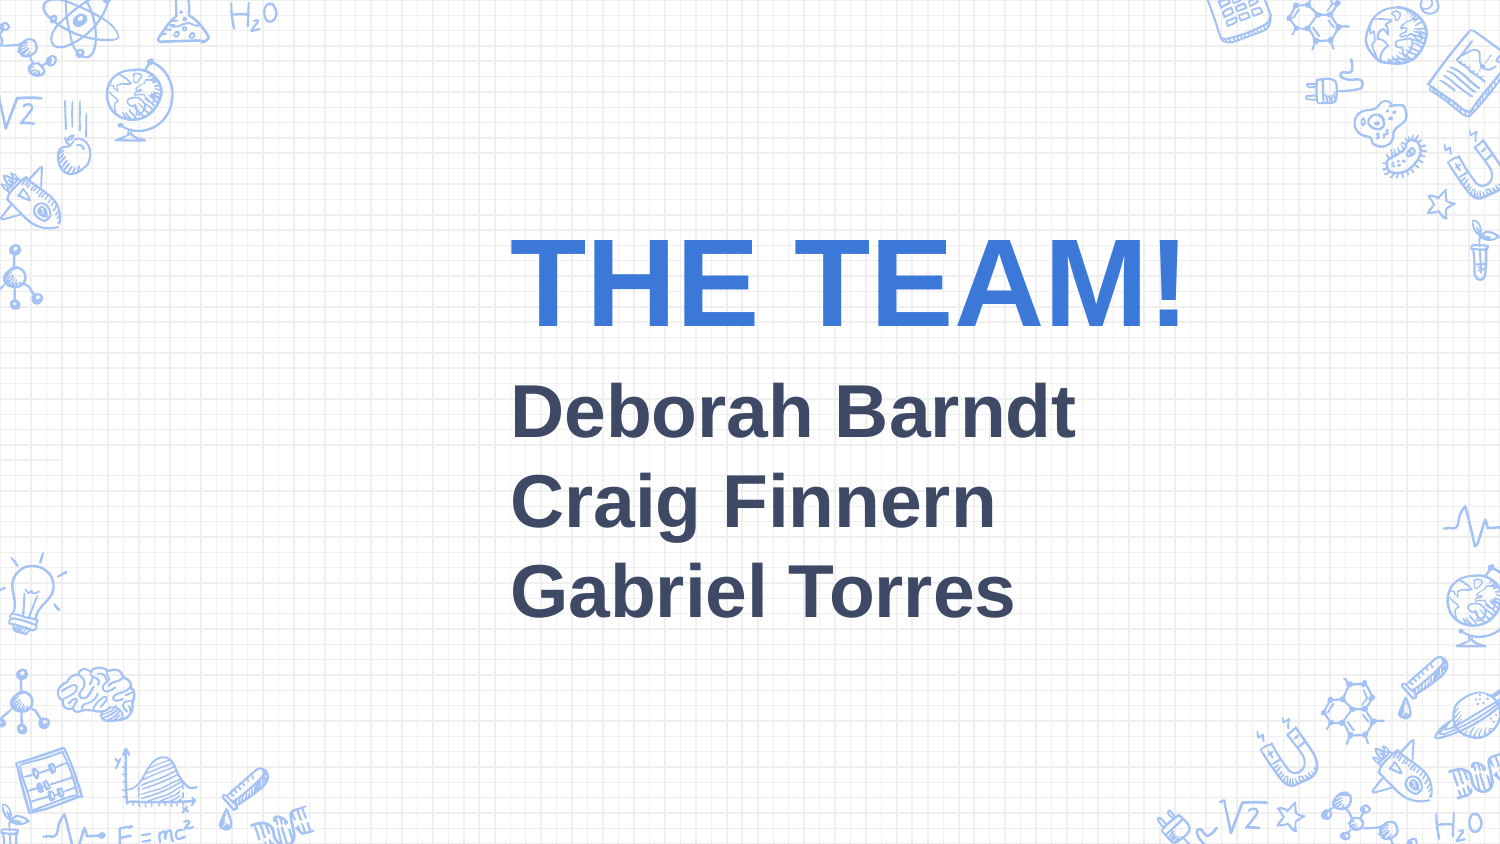

THE TEAM!
Deborah Barndt
Craig Finnern
Gabriel Torres